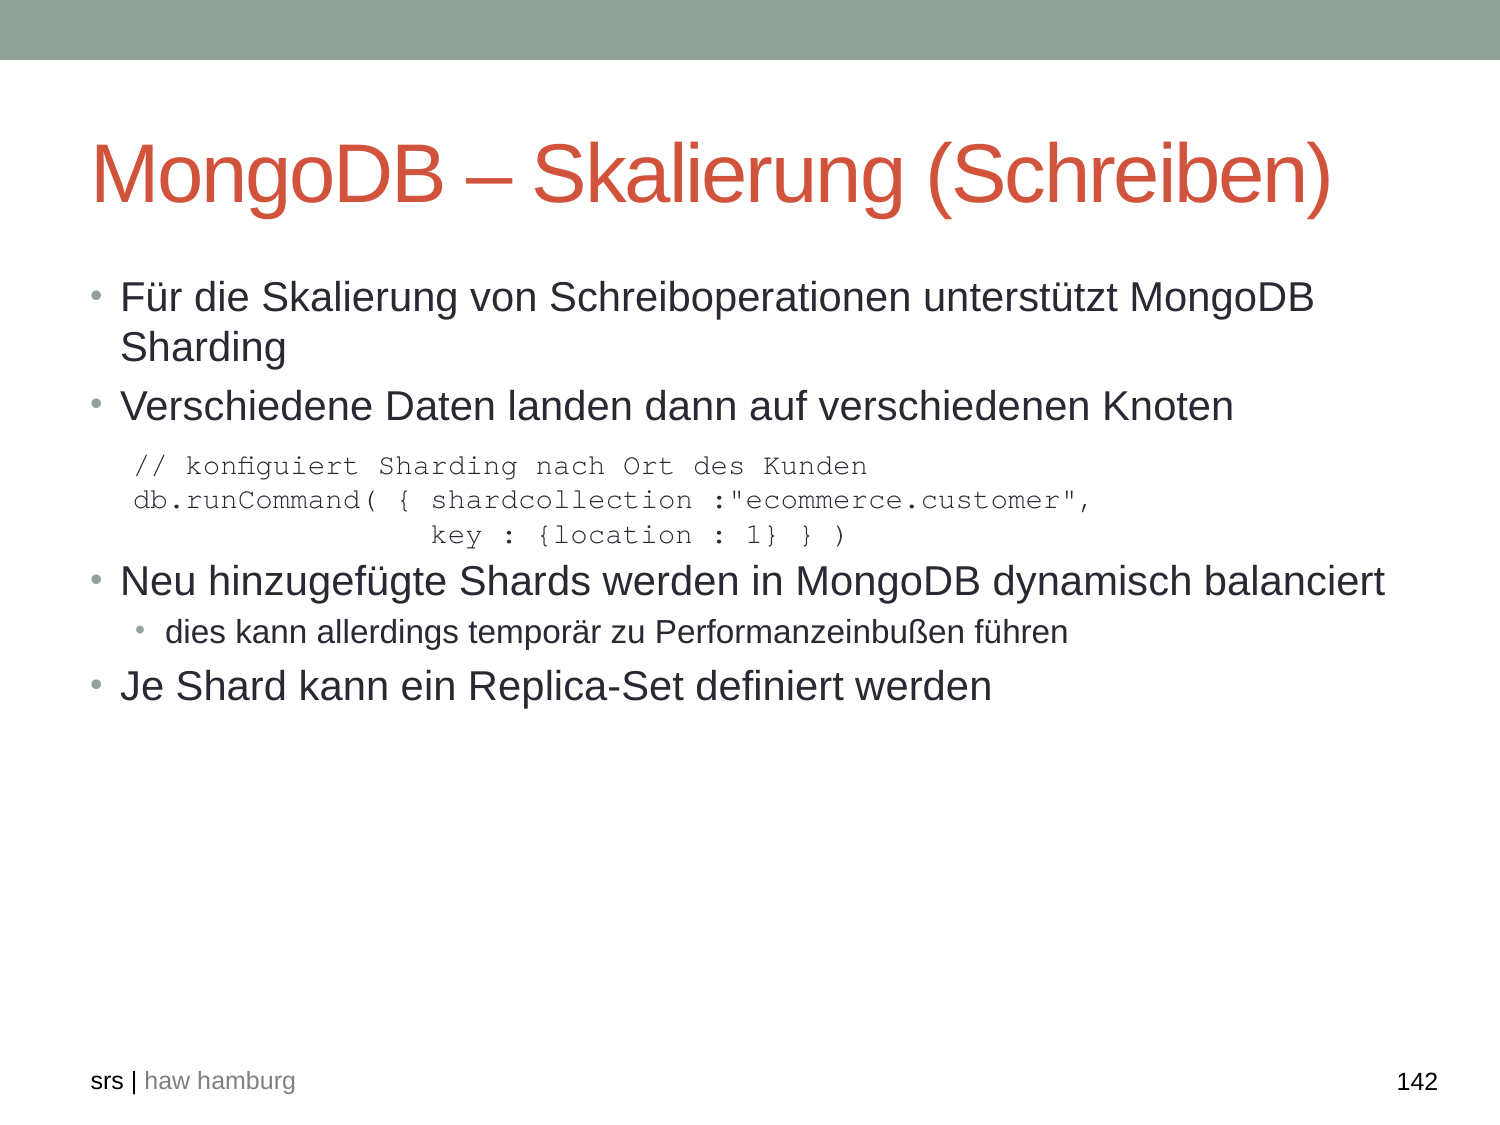

# MongoDB – Skalierung (Schreiben)
Für die Skalierung von Schreiboperationen unterstützt MongoDB Sharding
Verschiedene Daten landen dann auf verschiedenen Knoten

Neu hinzugefügte Shards werden in MongoDB dynamisch balanciert
dies kann allerdings temporär zu Performanzeinbußen führen
Je Shard kann ein Replica-Set definiert werden

// konfiguiert Sharding nach Ort des Kunden
db.runCommand( { shardcollection :"ecommerce.customer",
                 key : {location : 1} } )